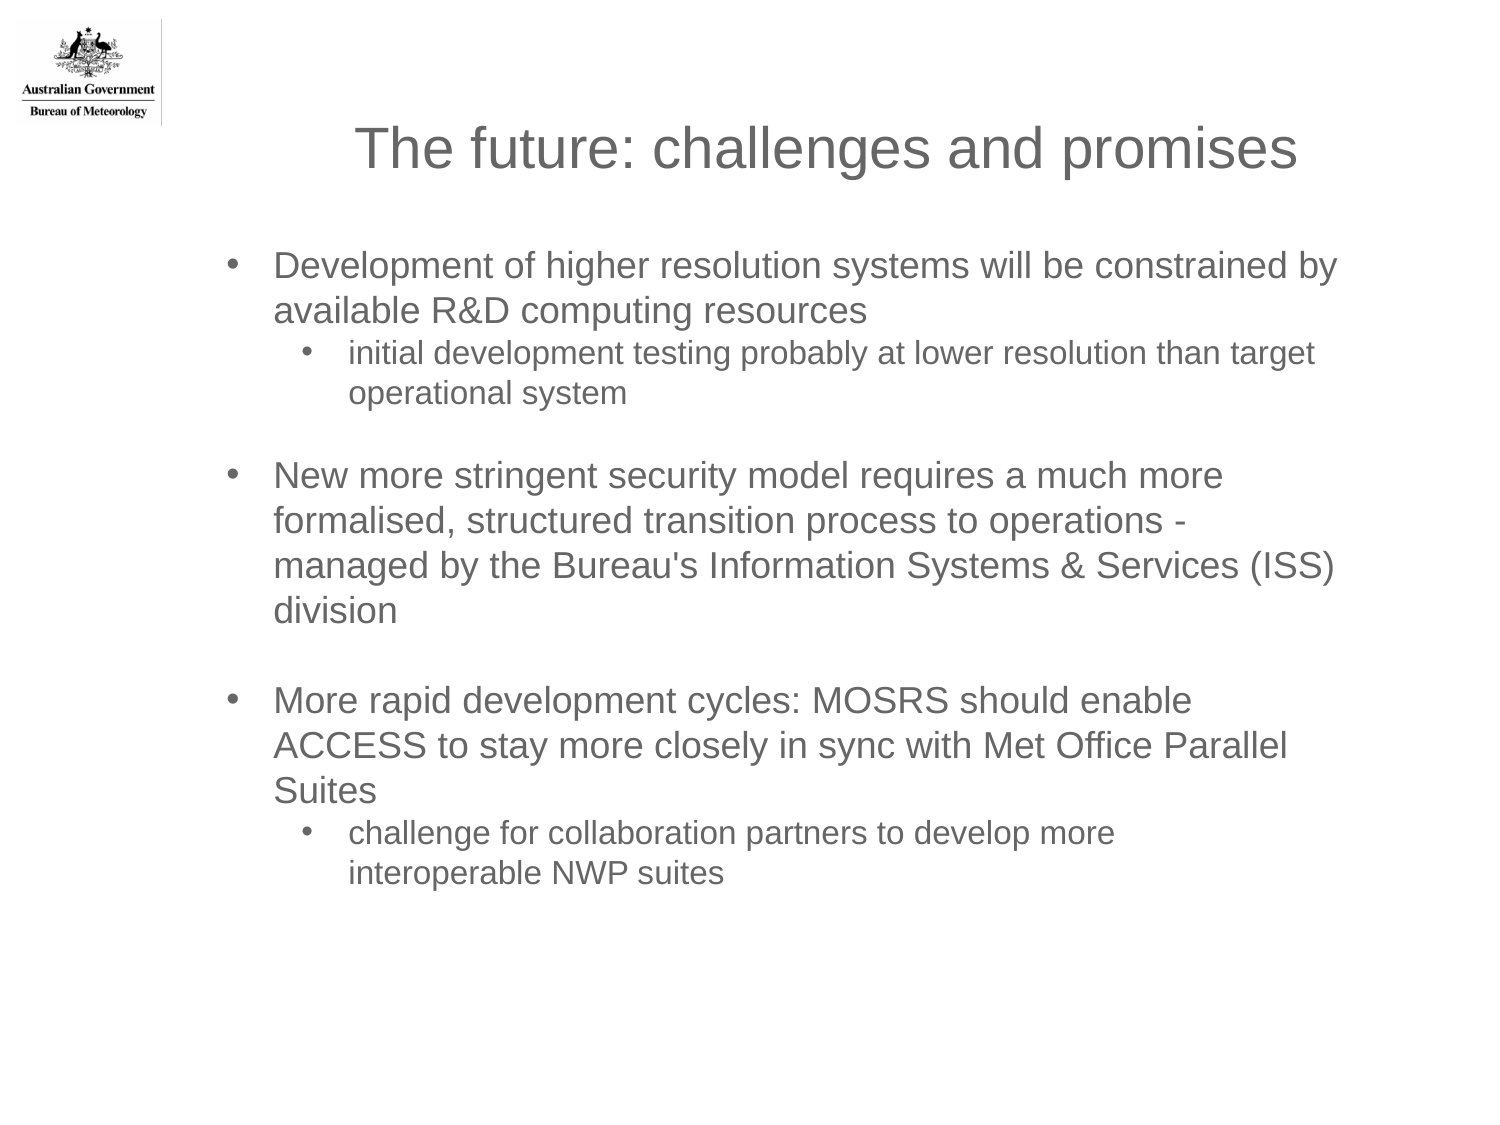

The future: challenges and promises
Development of higher resolution systems will be constrained by available R&D computing resources
initial development testing probably at lower resolution than target operational system

New more stringent security model requires a much more formalised, structured transition process to operations - managed by the Bureau's Information Systems & Services (ISS) division

More rapid development cycles: MOSRS should enable ACCESS to stay more closely in sync with Met Office Parallel Suites
challenge for collaboration partners to develop more
interoperable NWP suites